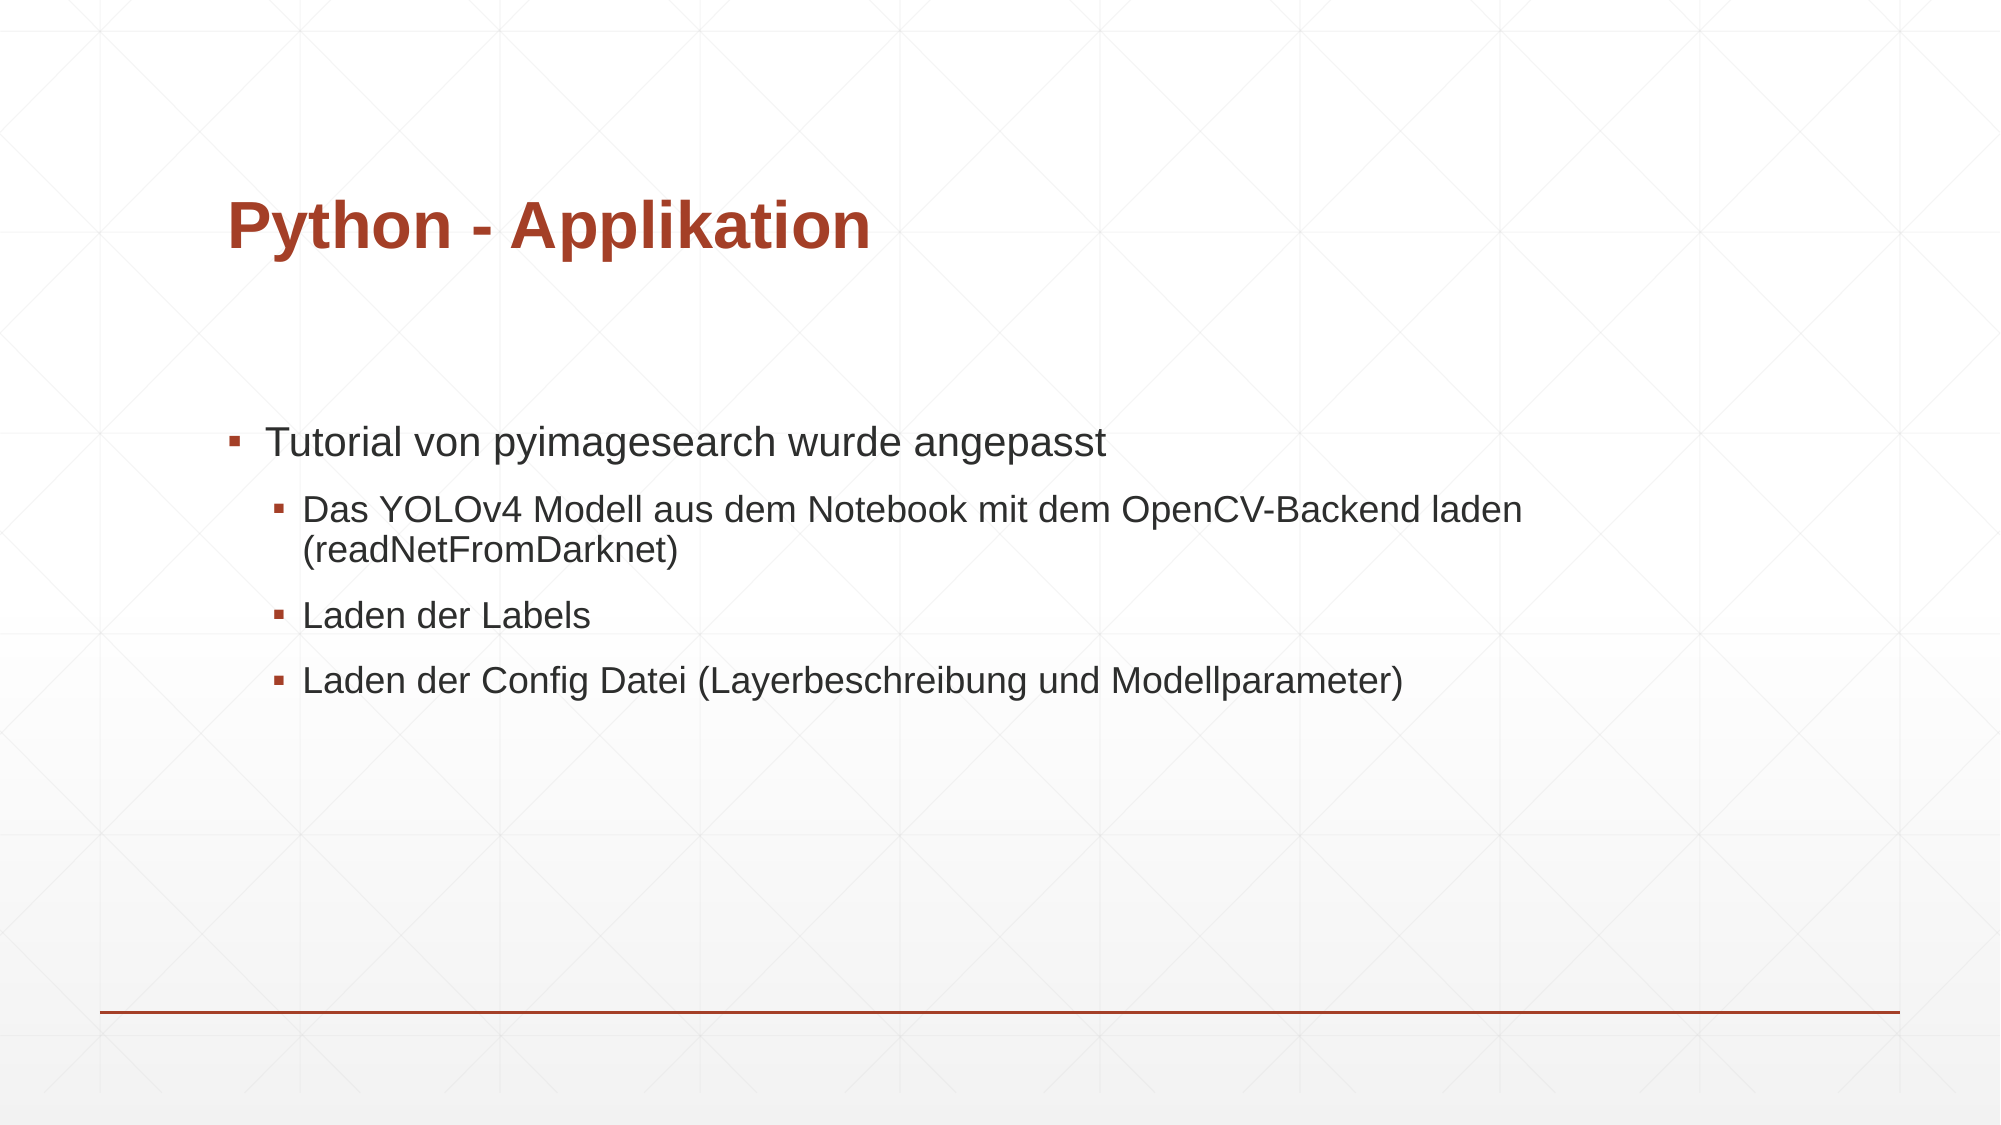

# Python - Applikation

Tutorial von pyimagesearch wurde angepasst
Das YOLOv4 Modell aus dem Notebook mit dem OpenCV-Backend laden (readNetFromDarknet)
Laden der Labels
Laden der Config Datei (Layerbeschreibung und Modellparameter)